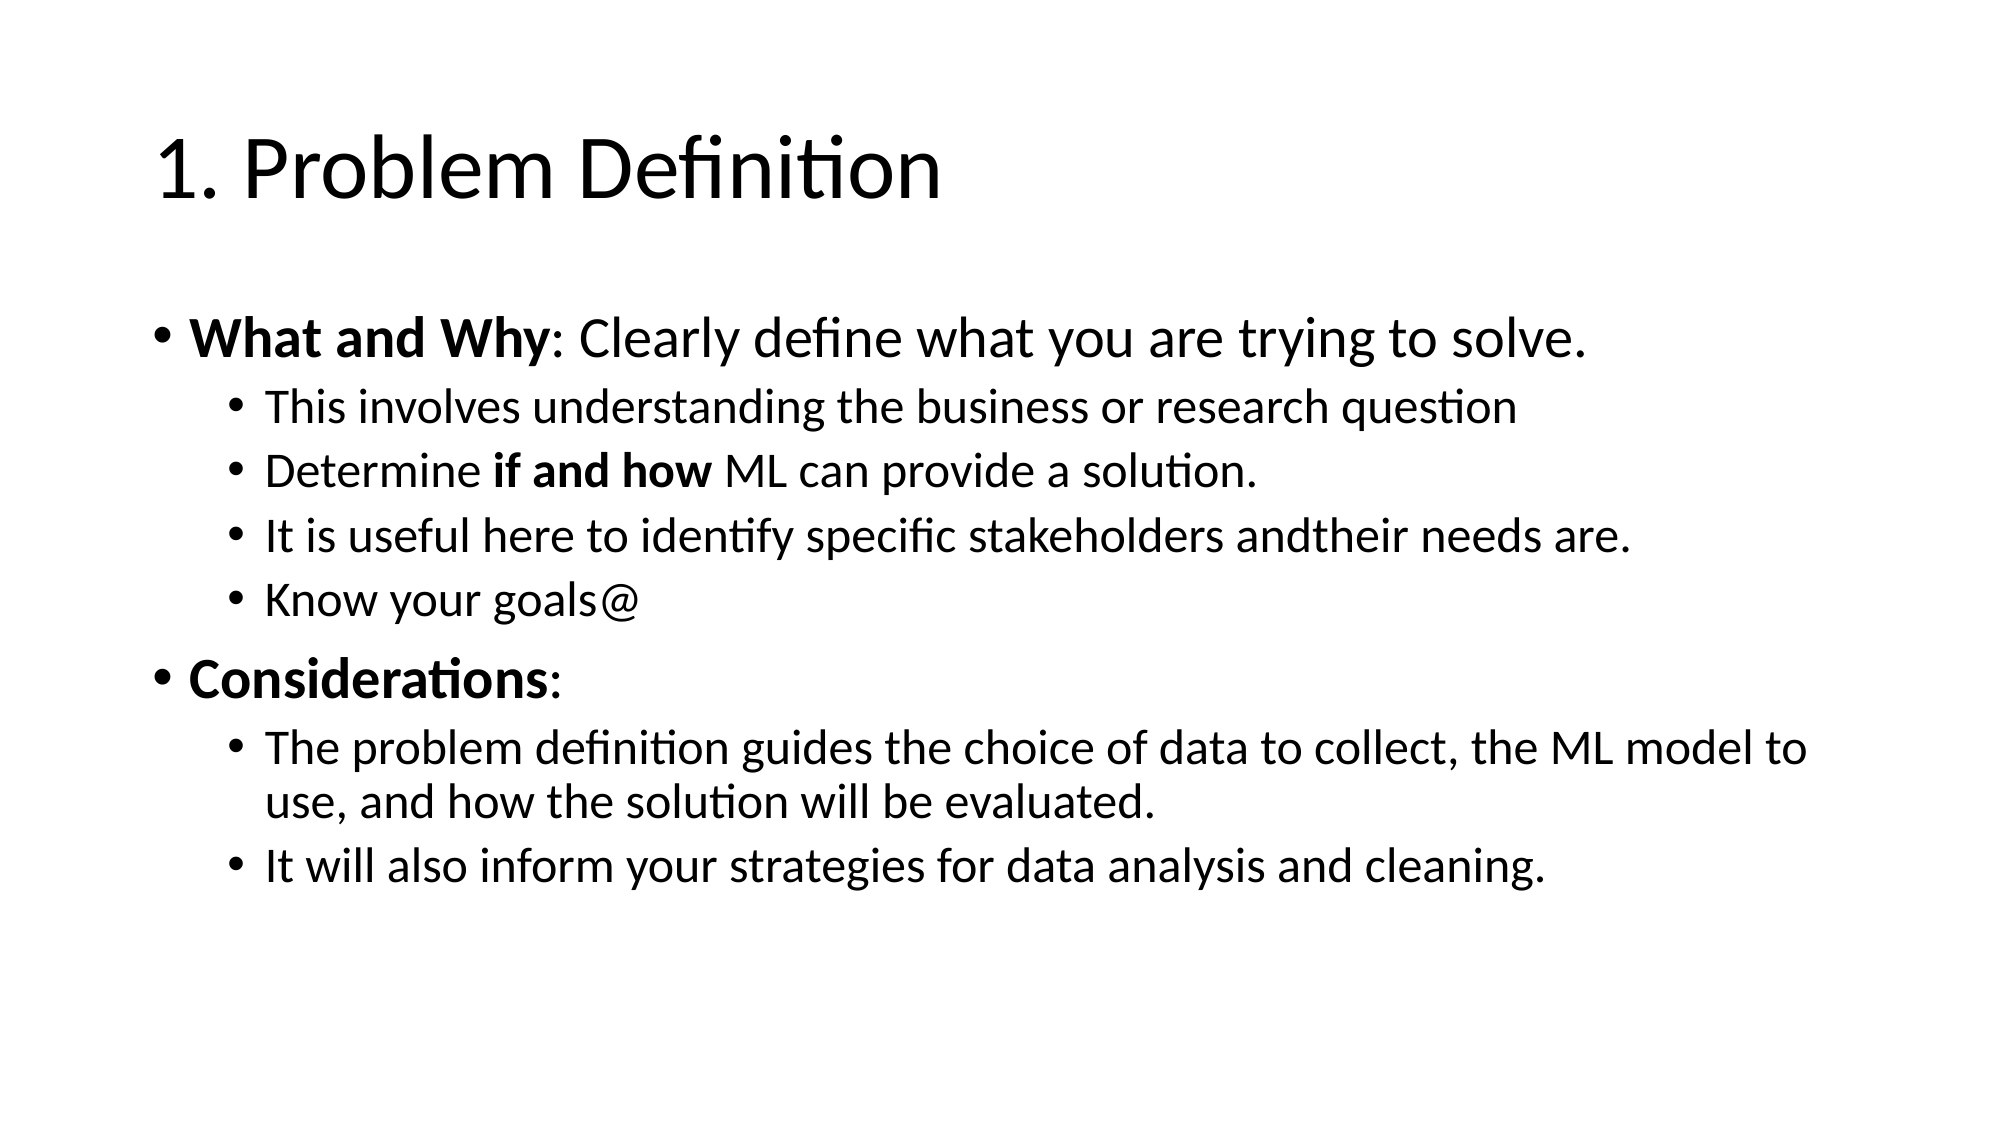

# 1. Problem Definition
What and Why: Clearly define what you are trying to solve.
This involves understanding the business or research question
Determine if and how ML can provide a solution.
It is useful here to identify specific stakeholders andtheir needs are.
Know your goals@
Considerations:
The problem definition guides the choice of data to collect, the ML model to use, and how the solution will be evaluated.
It will also inform your strategies for data analysis and cleaning.